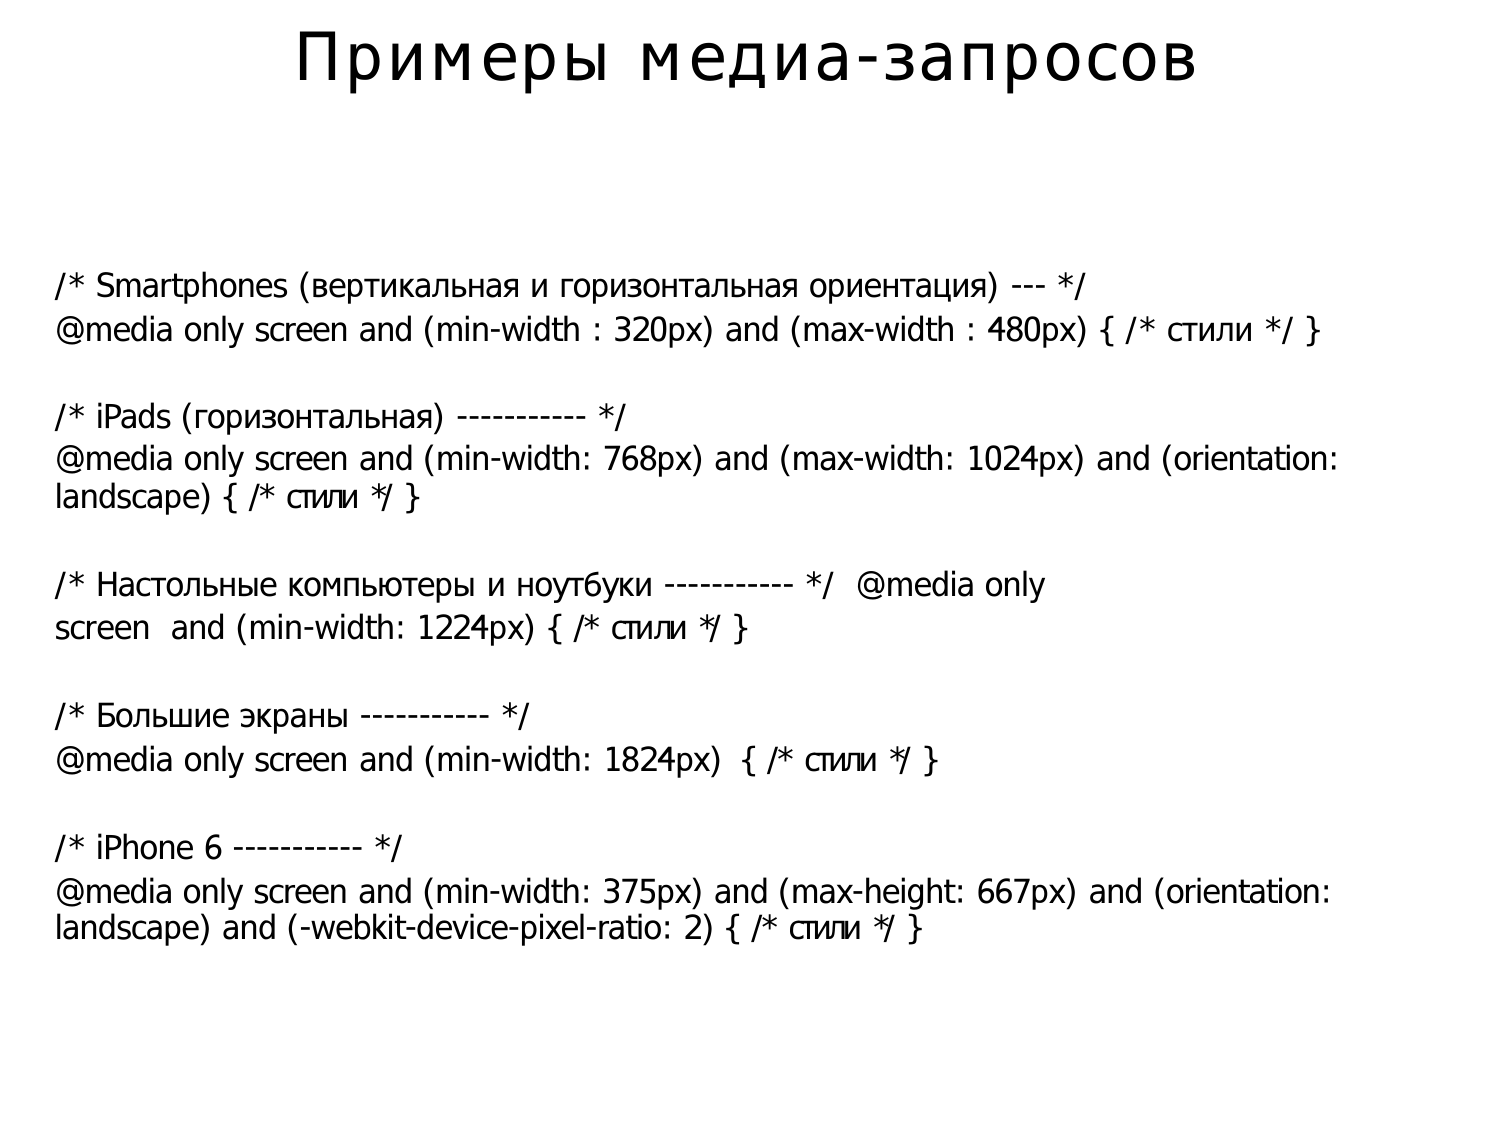

Примеры медиа-запросов
/* Smartphones (вертикальная и горизонтальная ориентация) --- */
@media only screen and (min-width : 320px) and (max-width : 480px) { /* стили */ }

/* iPads (горизонтальная) ----------- */
@media only screen and (min-width: 768px) and (max-width: 1024px) and (orientation:
landscape) { /* стили */ }

/* Настольные компьютеры и ноутбуки ----------- */  @media only screen  and (min-width: 1224px) { /* стили */ }

/* Большие экраны ----------- */
@media only screen and (min-width: 1824px) { /* стили */ }

/* iPhone 6 ----------- */
@media only screen and (min-width: 375px) and (max-height: 667px) and (orientation:  landscape) and (-webkit-device-pixel-ratio: 2) { /* стили */ }